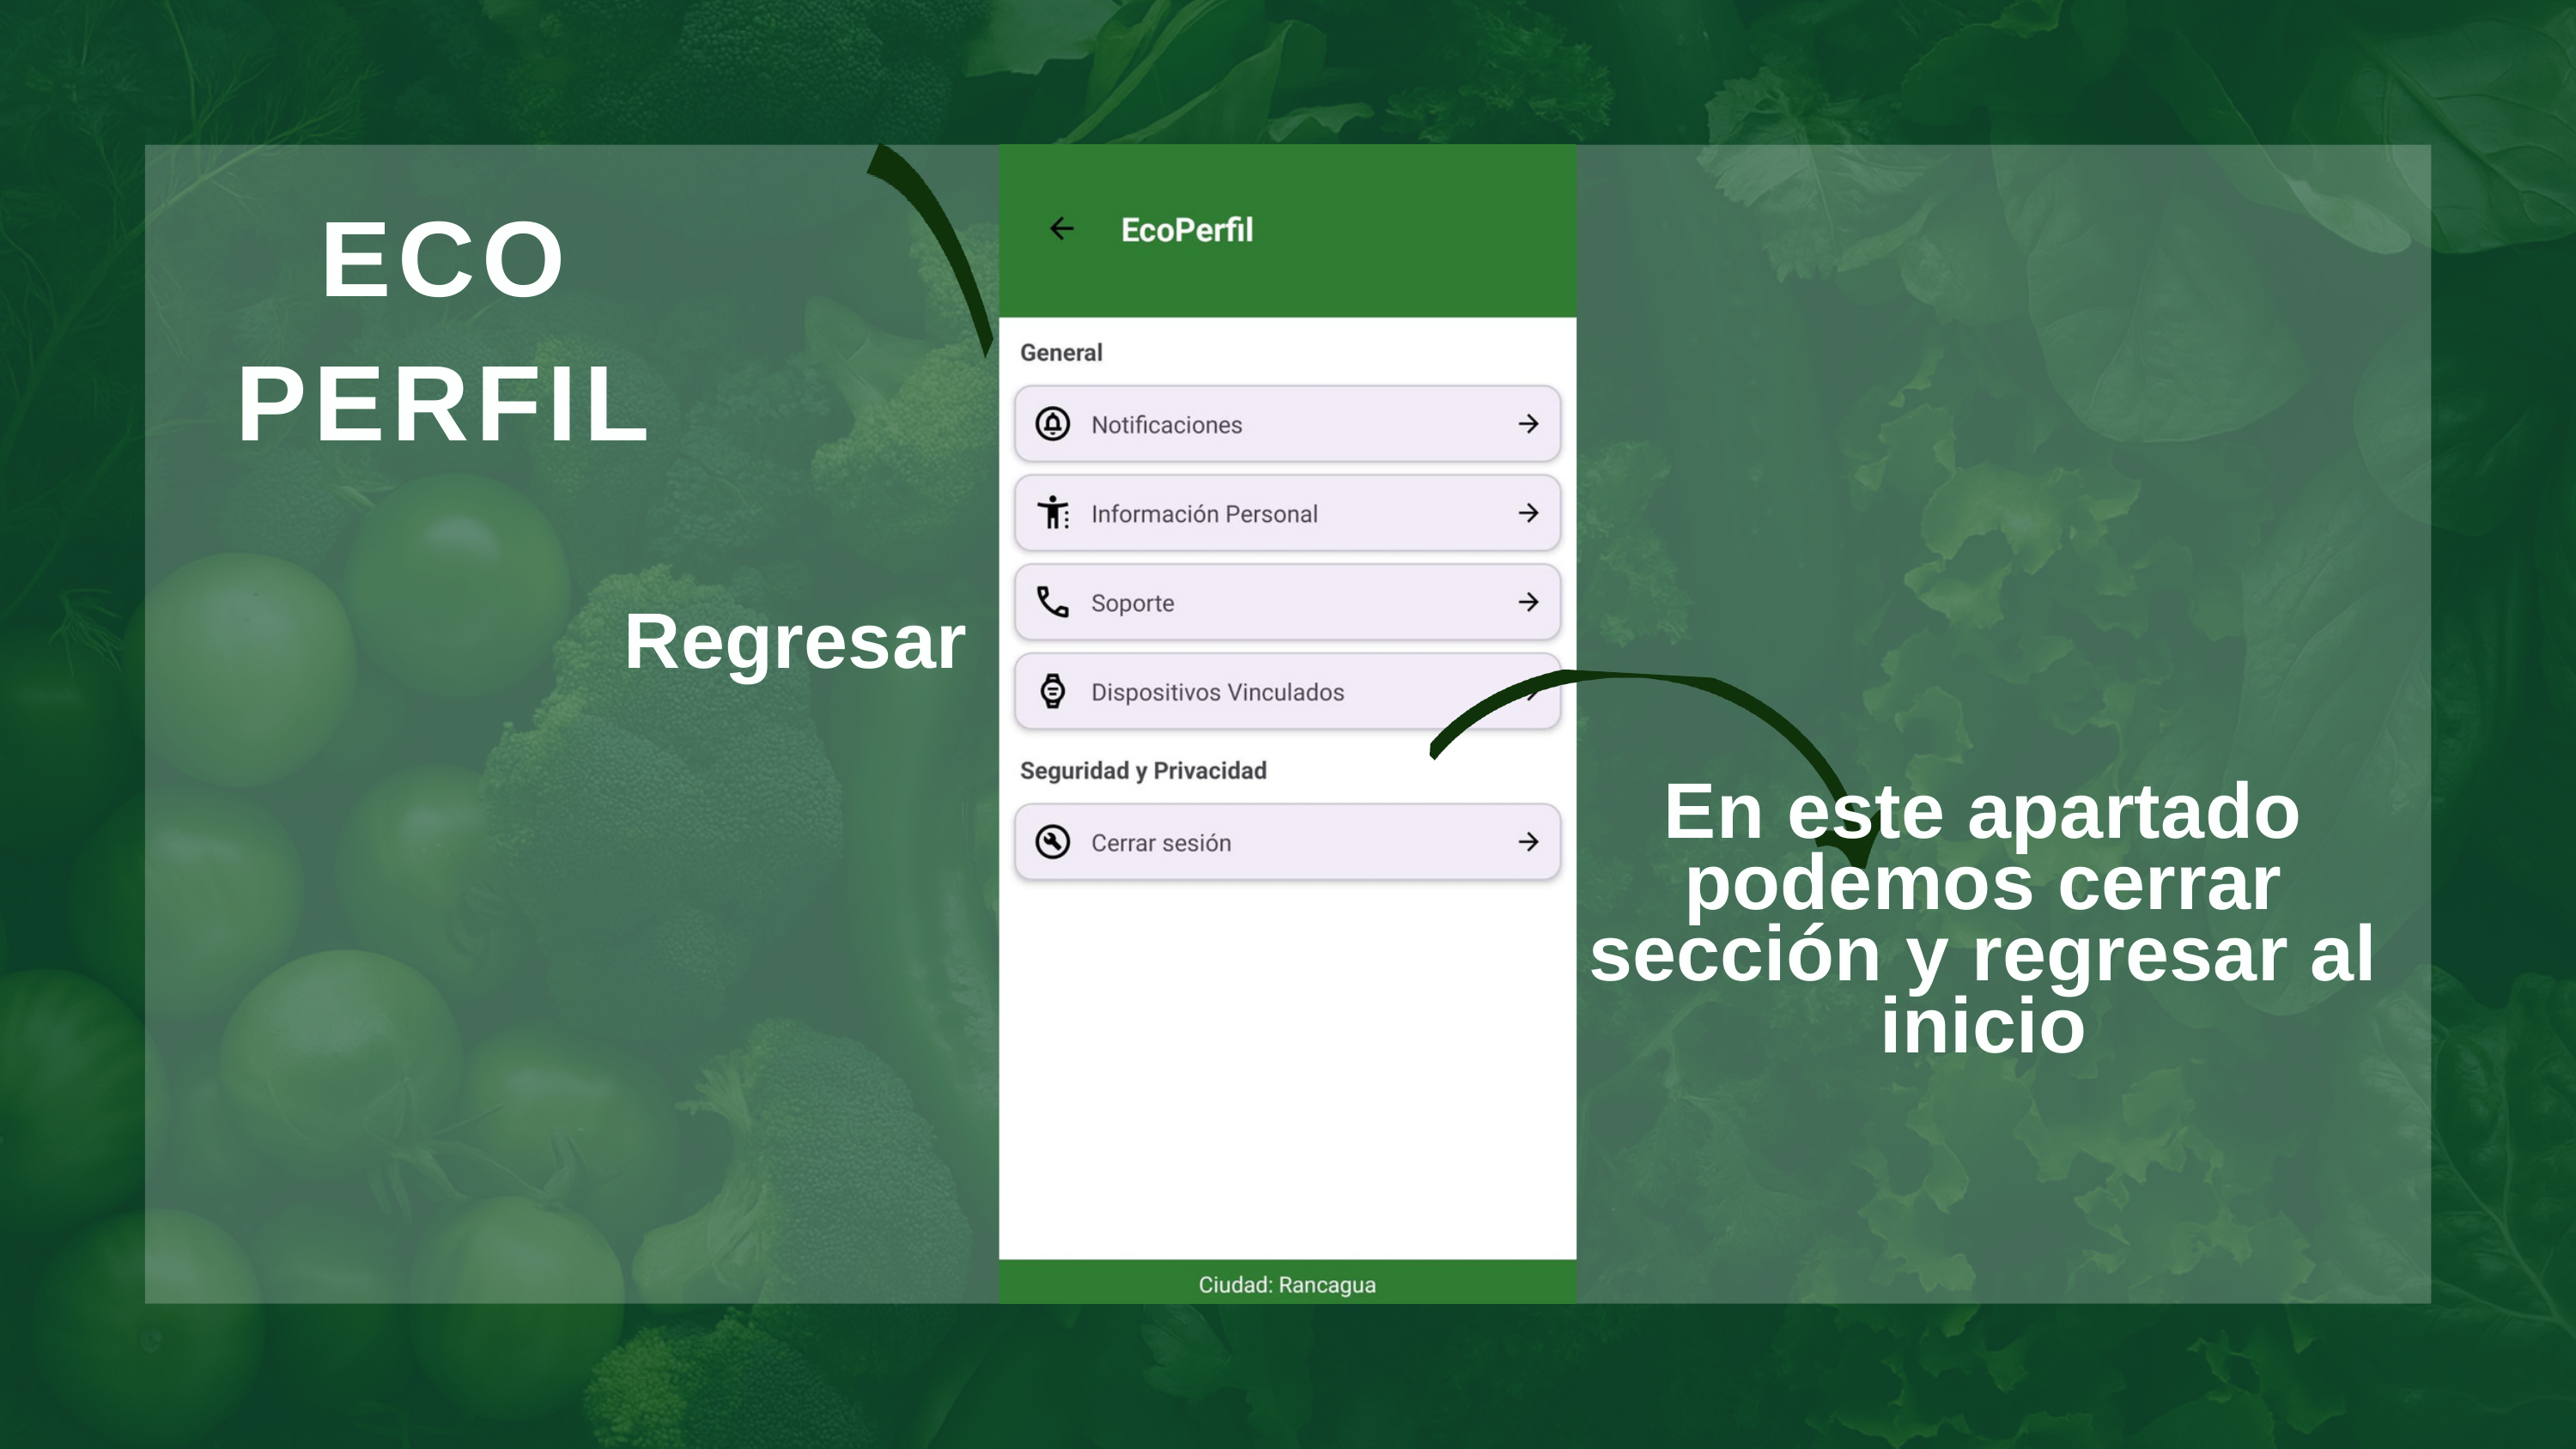

ECO
PERFIL

Regresar

En este apartado podemos cerrar sección y regresar al inicio